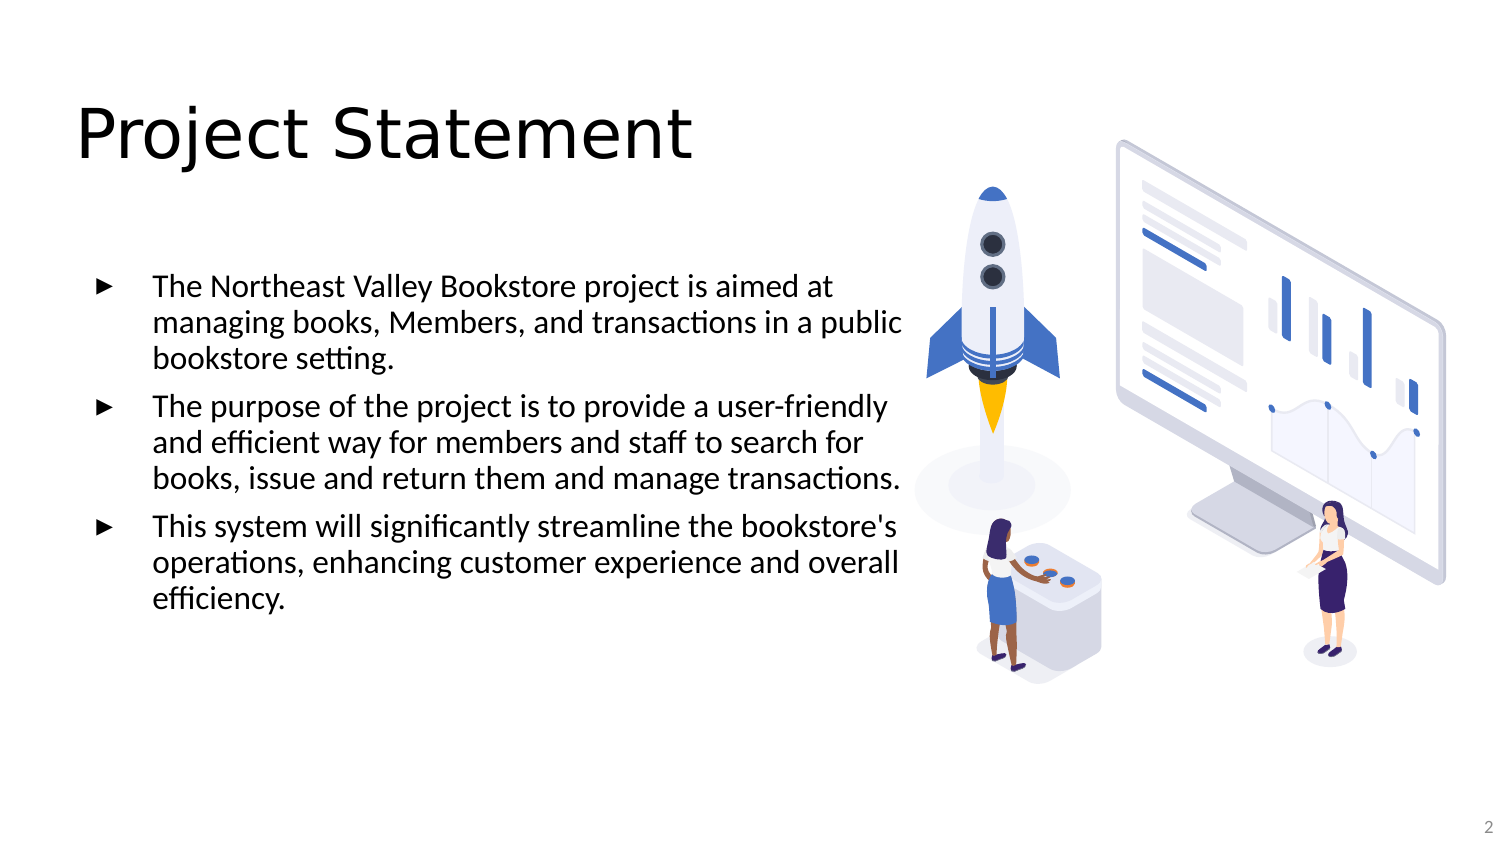

# Project Statement

The Northeast Valley Bookstore project is aimed at managing books, Members, and transactions in a public bookstore setting.
The purpose of the project is to provide a user-friendly and efficient way for members and staff to search for books, issue and return them and manage transactions.
This system will significantly streamline the bookstore's operations, enhancing customer experience and overall efficiency.
2